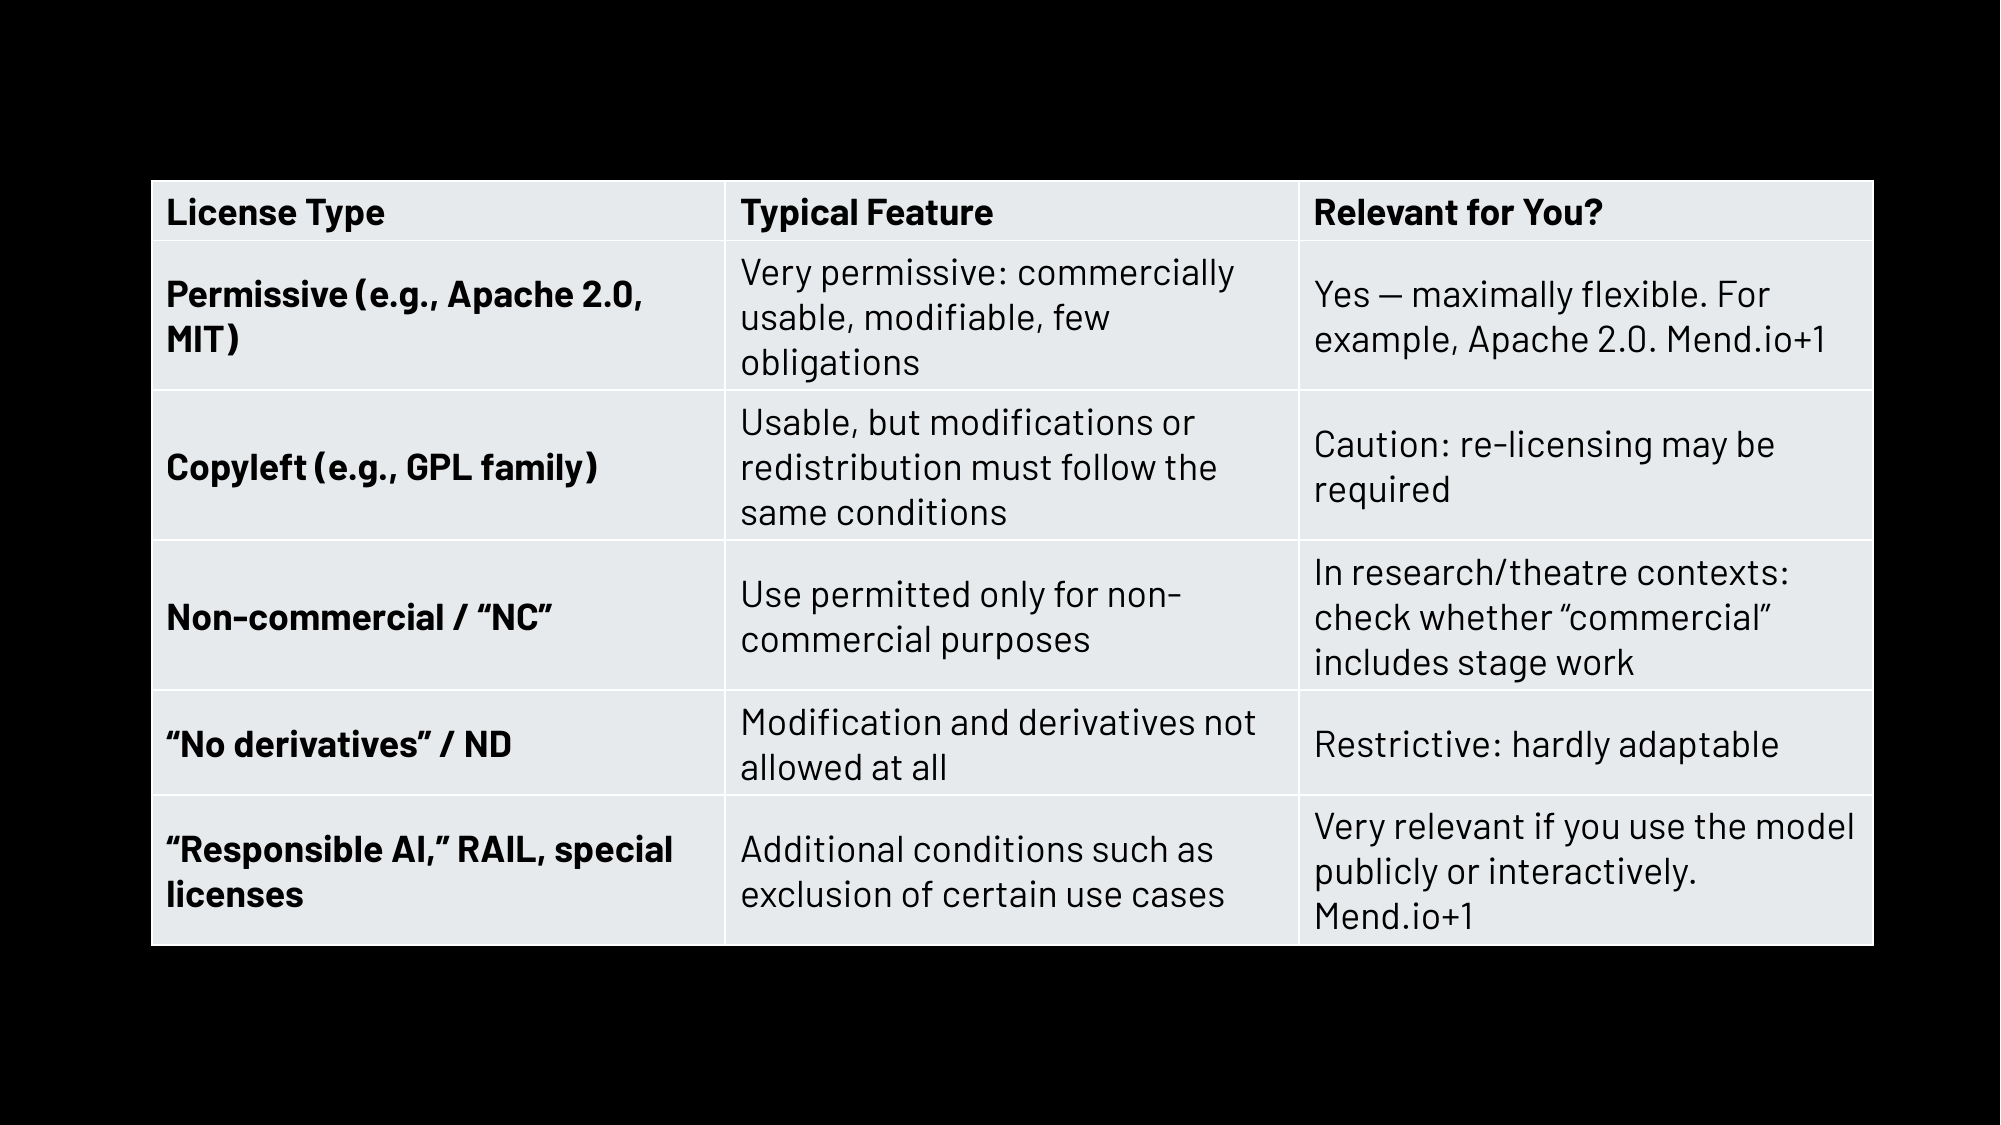

| License Type | Typical Feature | Relevant for You? |
| --- | --- | --- |
| Permissive (e.g., Apache 2.0, MIT) | Very permissive: commercially usable, modifiable, few obligations | Yes — maximally flexible. For example, Apache 2.0. Mend.io+1 |
| Copyleft (e.g., GPL family) | Usable, but modifications or redistribution must follow the same conditions | Caution: re-licensing may be required |
| Non-commercial / “NC” | Use permitted only for non-commercial purposes | In research/theatre contexts: check whether “commercial” includes stage work |
| “No derivatives” / ND | Modification and derivatives not allowed at all | Restrictive: hardly adaptable |
| “Responsible AI,” RAIL, special licenses | Additional conditions such as exclusion of certain use cases | Very relevant if you use the model publicly or interactively. Mend.io+1 |